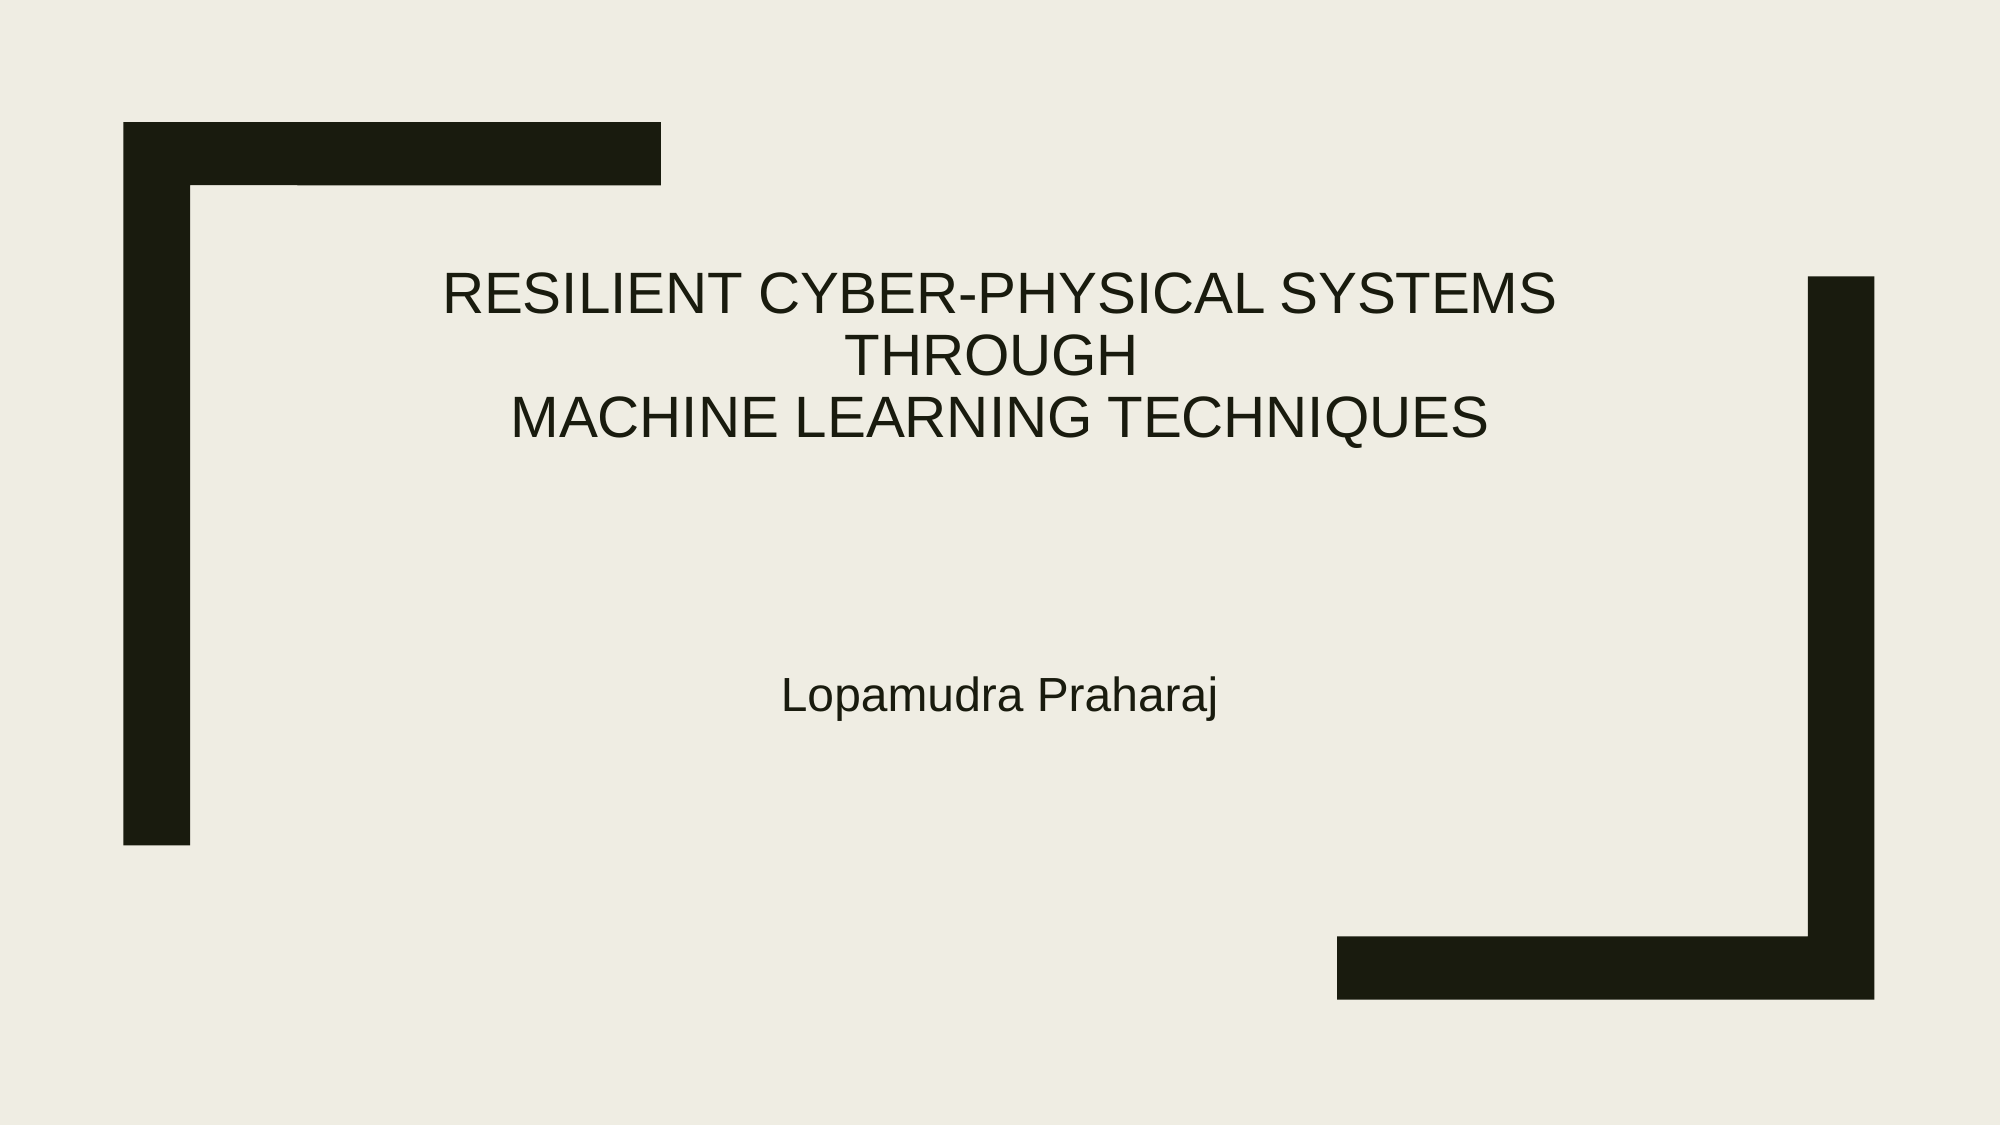

# RESILIENT CYBER-PHYSICAL SYSTEMS THROUGH MACHINE LEARNING TECHNIQUES
Lopamudra Praharaj